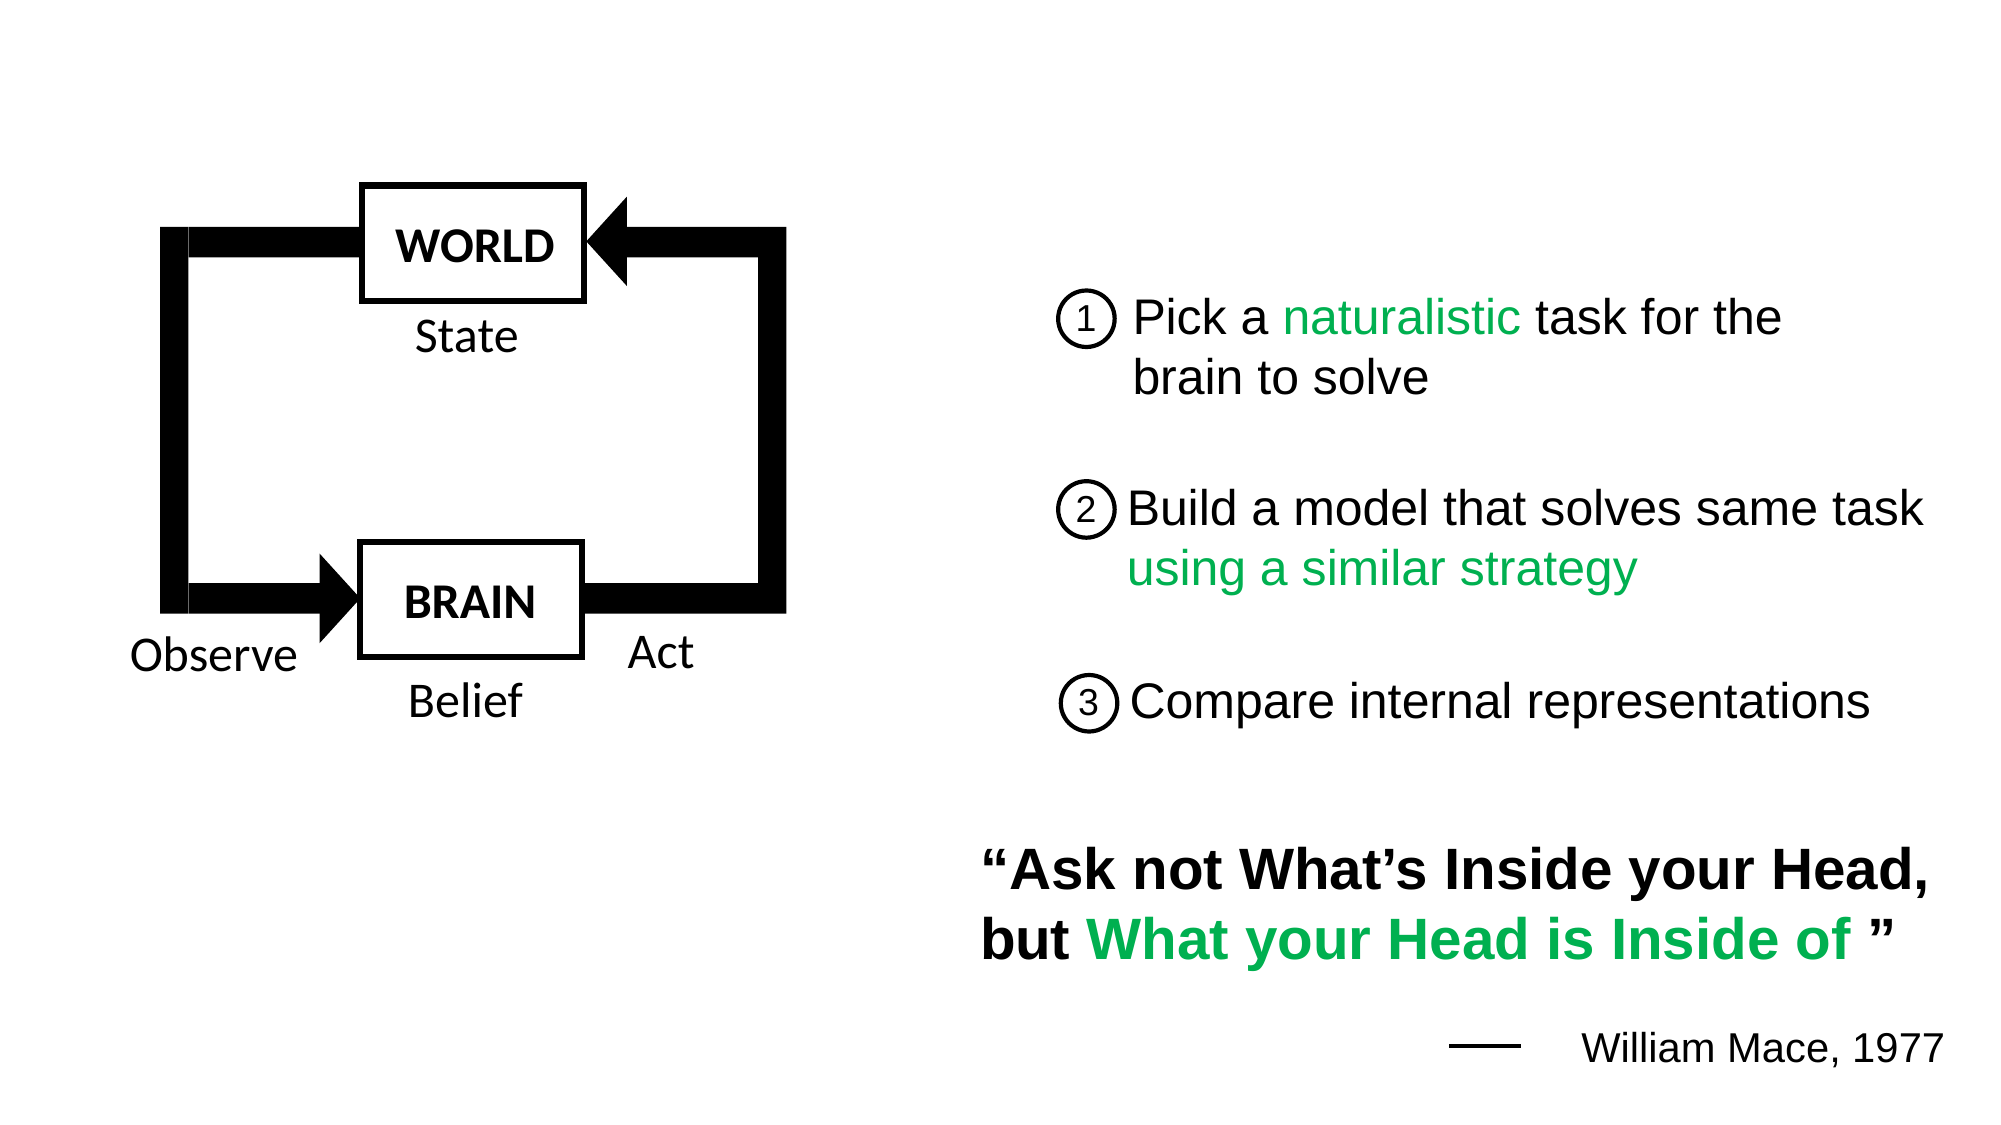

WORLD
Pick a naturalistic task for the brain to solve
1

State
Build a model that solves same task
using a similar strategy
2

BRAIN
Act
Observe
Belief
Compare internal representations
3

“Ask not What’s Inside your Head, but What your Head is Inside of ”

William Mace, 1977